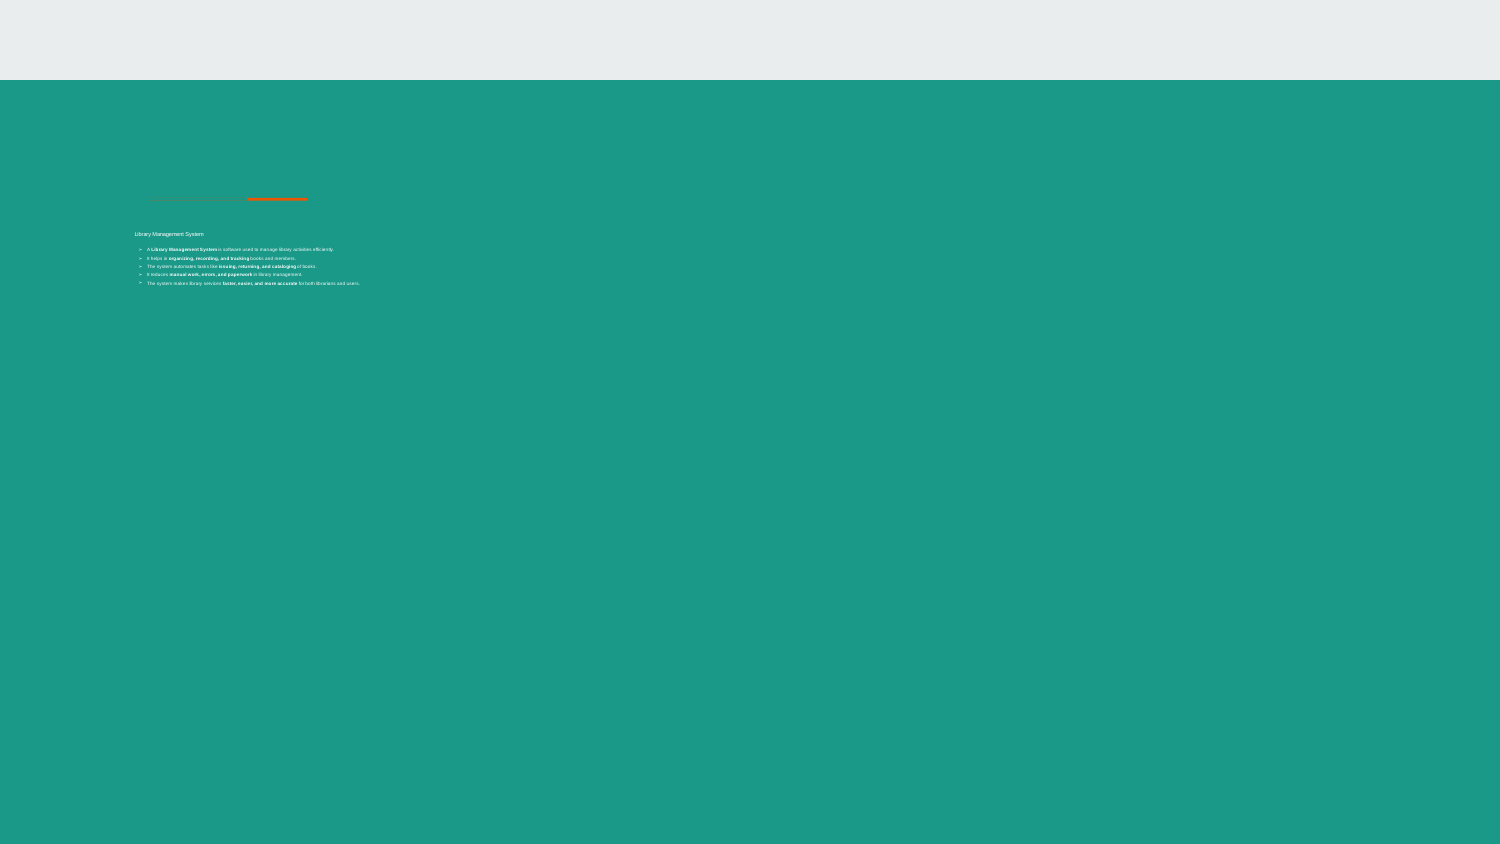

# Library Management System

A Library Management System is software used to manage library activities efficiently.
It helps in organizing, recording, and tracking books and members.
The system automates tasks like issuing, returning, and cataloging of books.
It reduces manual work, errors, and paperwork in library management.
The system makes library services faster, easier, and more accurate for both librarians and users.